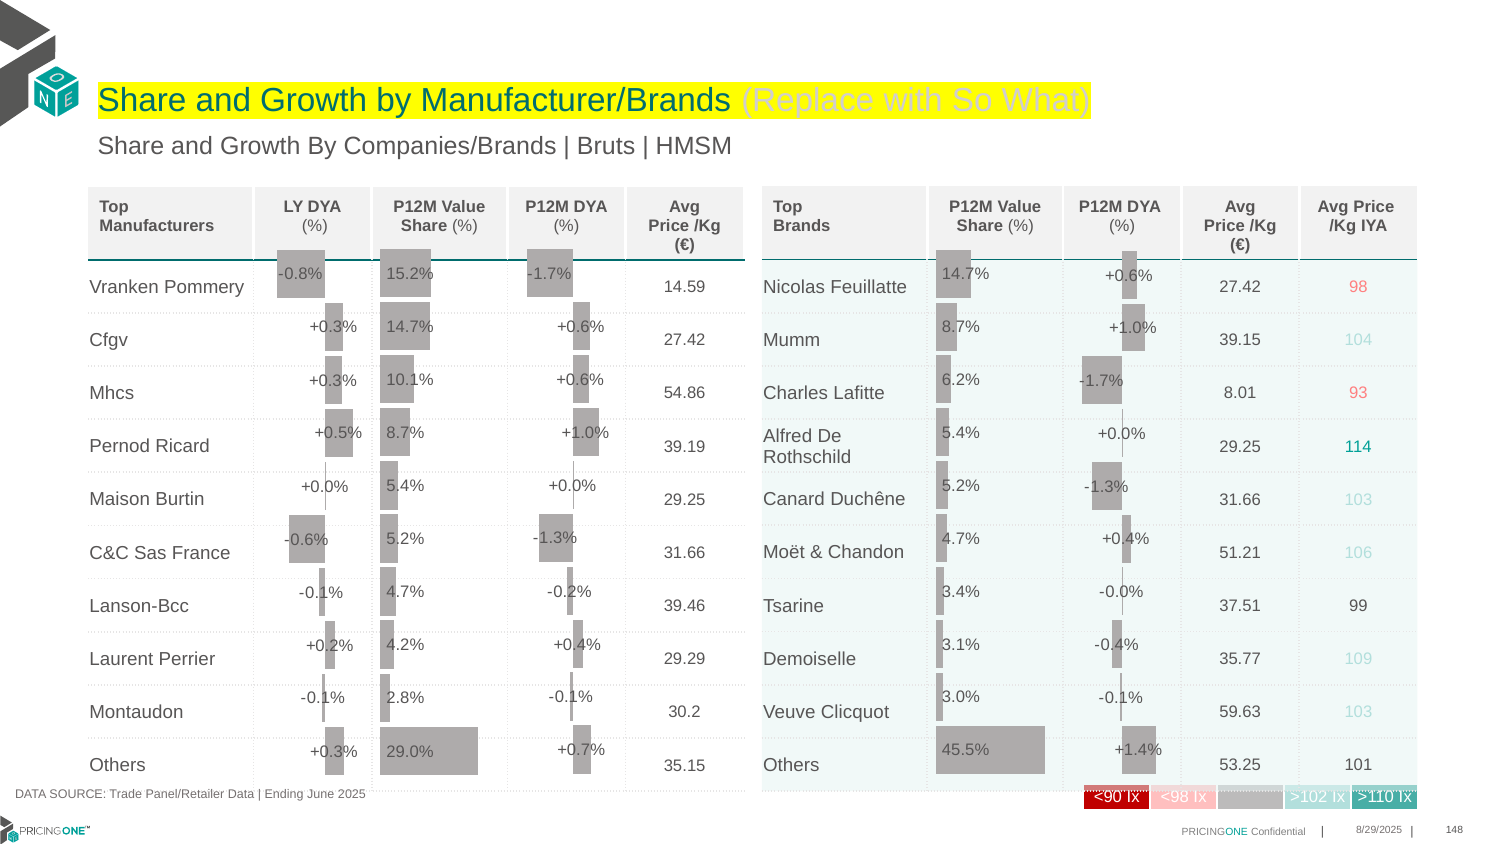

# Share and Growth by Manufacturer/Brands (Replace with So What)

Share and Growth By Companies/Brands | Bruts | HMSM
| Top Brands | P12M Value Share (%) | P12M DYA (%) | Avg Price /Kg (€) | Avg Price /Kg IYA |
| --- | --- | --- | --- | --- |
| Nicolas Feuillatte |  |  | 27.42 | 98 |
| Mumm |  |  | 39.15 | 104 |
| Charles Lafitte |  |  | 8.01 | 93 |
| Alfred De Rothschild |  |  | 29.25 | 114 |
| Canard Duchêne |  |  | 31.66 | 103 |
| Moët & Chandon |  |  | 51.21 | 106 |
| Tsarine |  |  | 37.51 | 99 |
| Demoiselle |  |  | 35.77 | 109 |
| Veuve Clicquot |  |  | 59.63 | 103 |
| Others |  |  | 53.25 | 101 |
| Top Manufacturers | LY DYA (%) | P12M Value Share (%) | P12M DYA (%) | Avg Price /Kg (€) |
| --- | --- | --- | --- | --- |
| Vranken Pommery |  |  |  | 14.59 |
| Cfgv |  |  |  | 27.42 |
| Mhcs |  |  |  | 54.86 |
| Pernod Ricard |  |  |  | 39.19 |
| Maison Burtin |  |  |  | 29.25 |
| C&C Sas France |  |  |  | 31.66 |
| Lanson-Bcc |  |  |  | 39.46 |
| Laurent Perrier |  |  |  | 29.29 |
| Montaudon |  |  |  | 30.2 |
| Others |  |  |  | 35.15 |

### Chart

| Category | Share DYA P12M |
|---|---|
| None | -0.017221348810180087 |

### Chart

| Category | Value Share P12M |
|---|---|
| None | 0.1524418643409773 |

### Chart

| Category | Share DYA LY |
|---|---|
| None | -0.008186955671000168 |

### Chart

| Category | Value Share |
|---|---|
| None | 0.1468553712670523 |

### Chart

| Category | Share DYA |
|---|---|
| None | 0.006467021740184126 |
DATA SOURCE: Trade Panel/Retailer Data | Ending June 2025
| <90 Ix | <98 Ix |  | >102 Ix | >110 Ix |
| --- | --- | --- | --- | --- |

8/29/2025
148